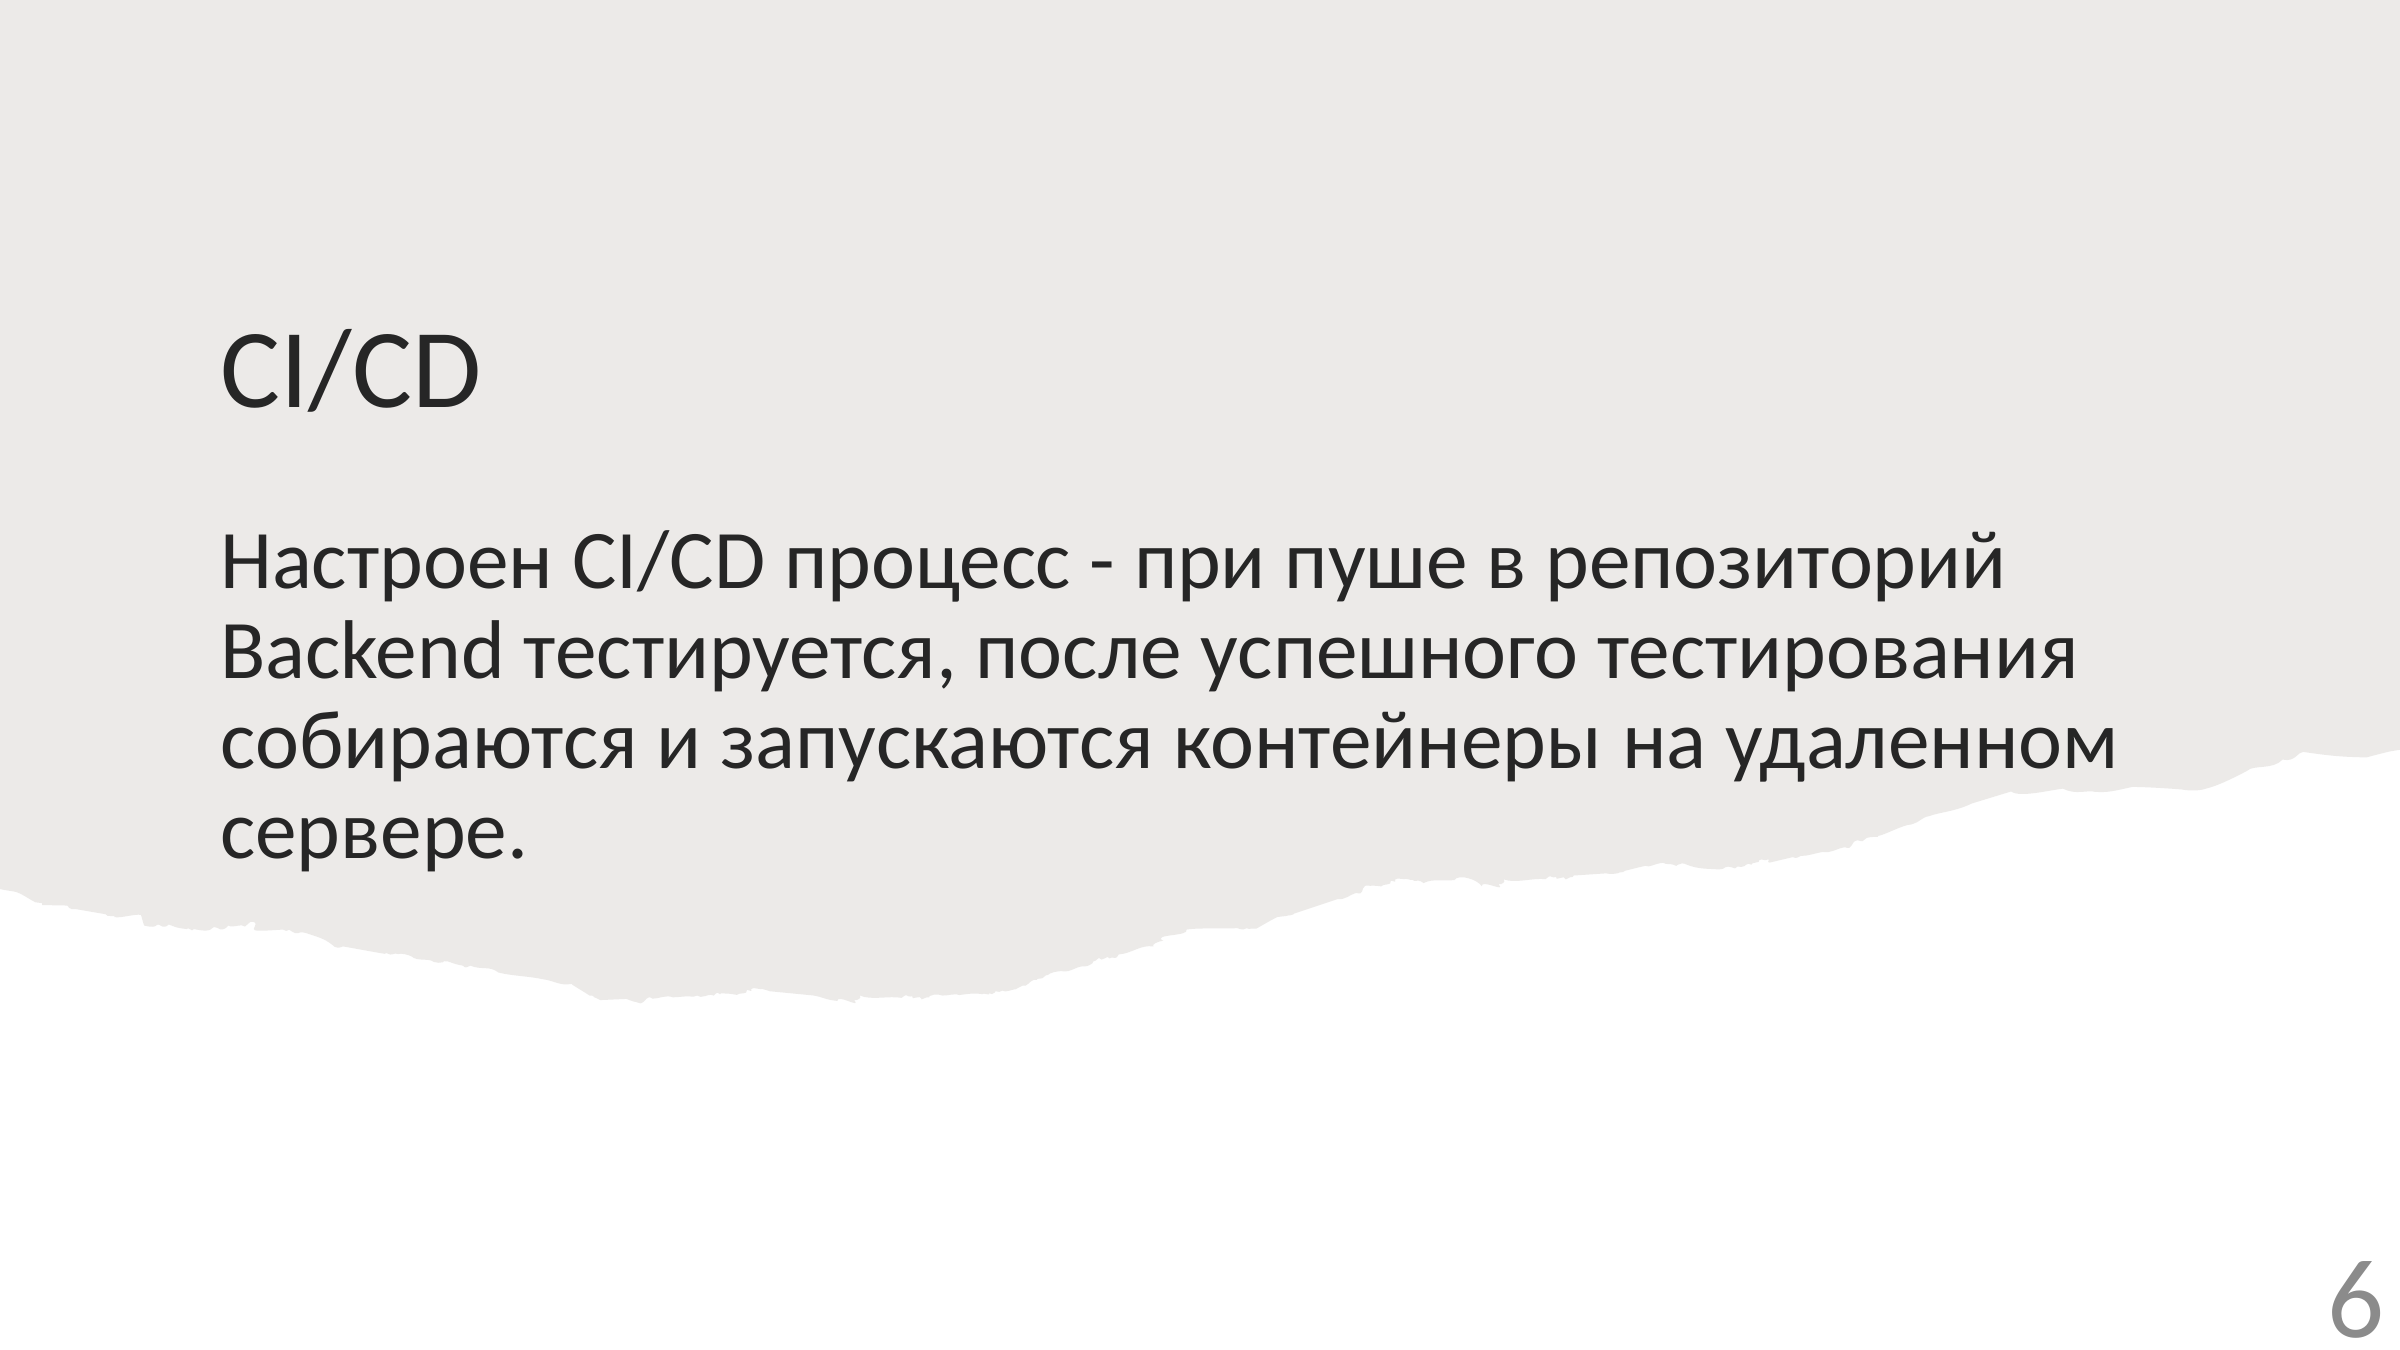

CI/CD
Настроен CI/CD процесс - при пуше в репозиторий Backend тестируется, после успешного тестирования собираются и запускаются контейнеры на удаленном сервере.
6